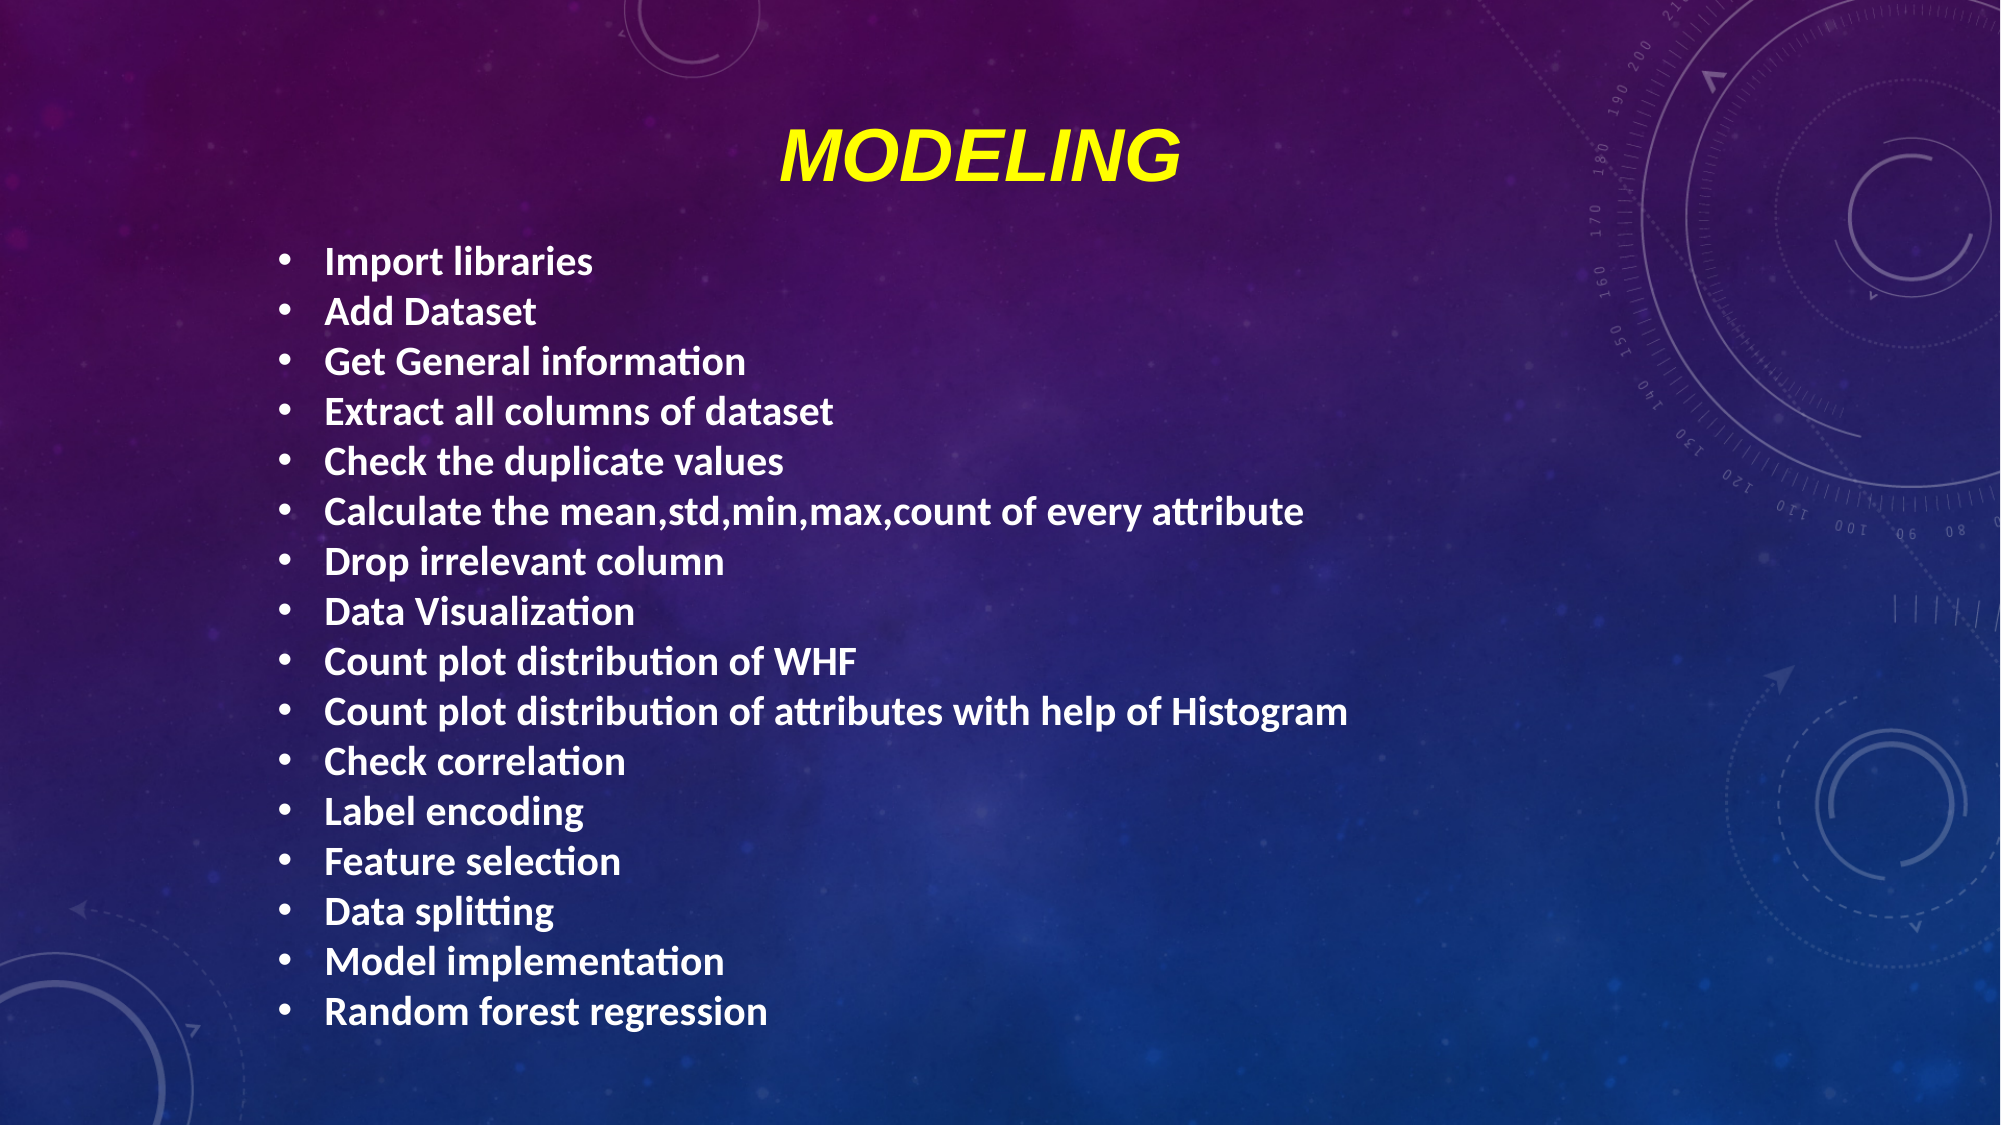

# MODELING
Import libraries
Add Dataset
Get General information
Extract all columns of dataset
Check the duplicate values
Calculate the mean,std,min,max,count of every attribute
Drop irrelevant column
Data Visualization
Count plot distribution of WHF
Count plot distribution of attributes with help of Histogram
Check correlation
Label encoding
Feature selection
Data splitting
Model implementation
Random forest regression